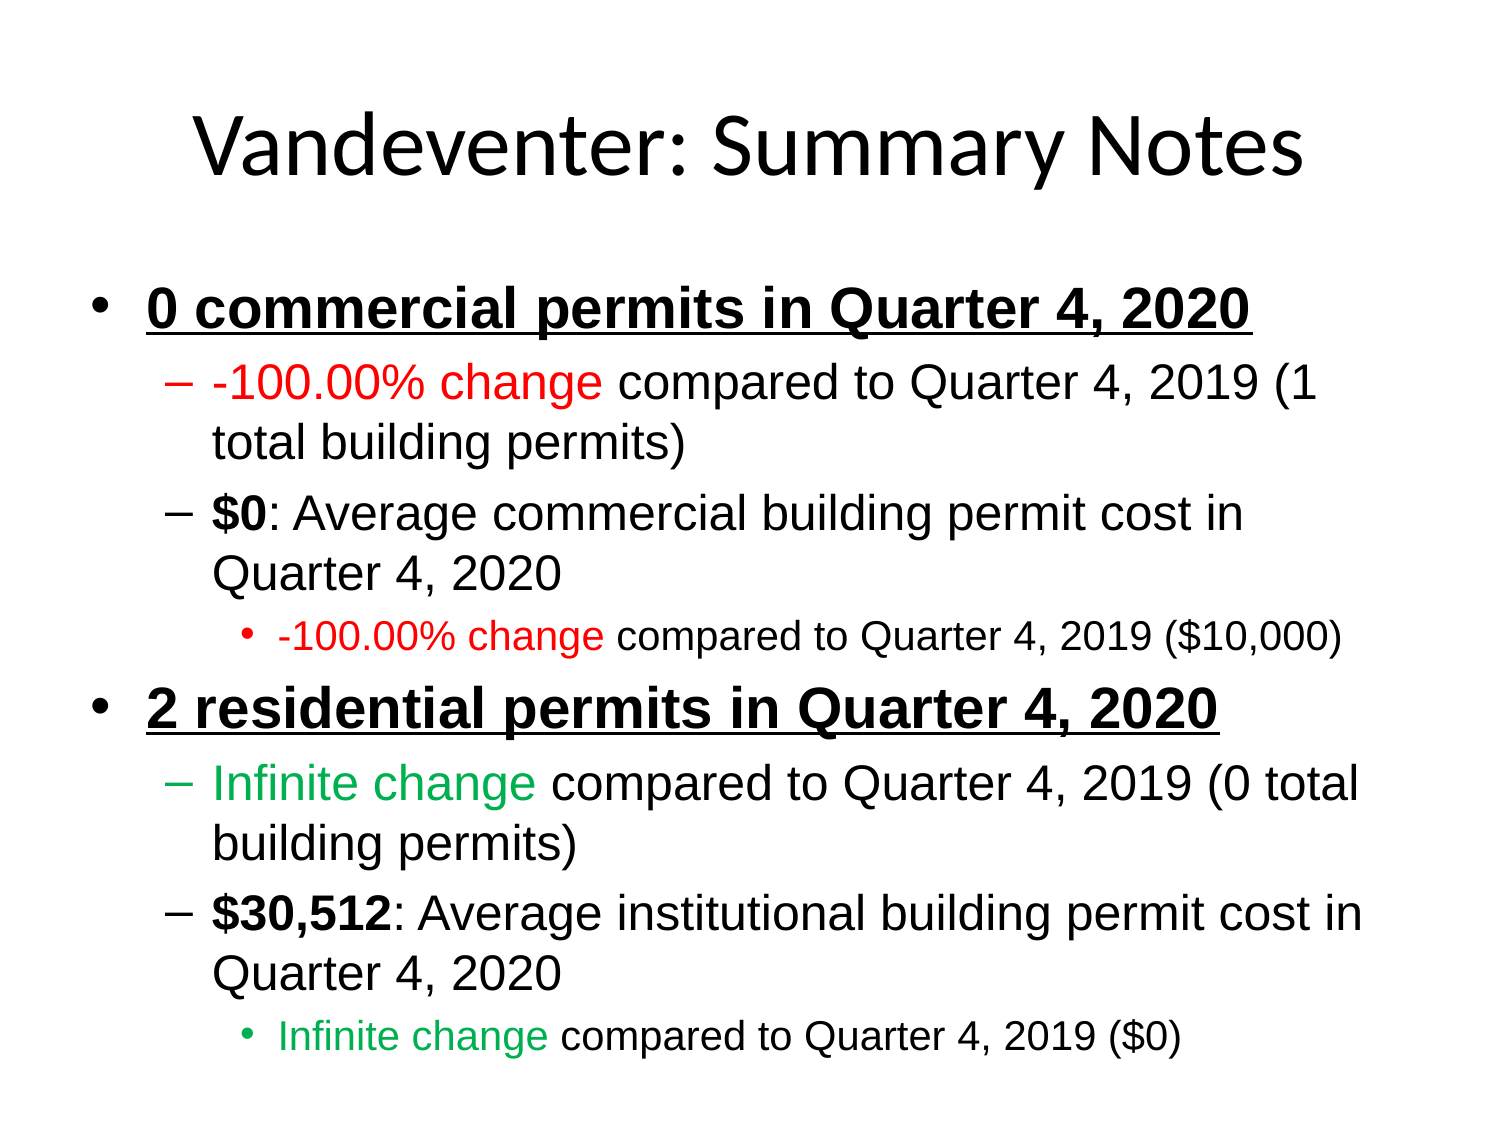

# Vandeventer: Summary Notes
0 commercial permits in Quarter 4, 2020
-100.00% change compared to Quarter 4, 2019 (1 total building permits)
$0: Average commercial building permit cost in Quarter 4, 2020
-100.00% change compared to Quarter 4, 2019 ($10,000)
2 residential permits in Quarter 4, 2020
Infinite change compared to Quarter 4, 2019 (0 total building permits)
$30,512: Average institutional building permit cost in Quarter 4, 2020
Infinite change compared to Quarter 4, 2019 ($0)